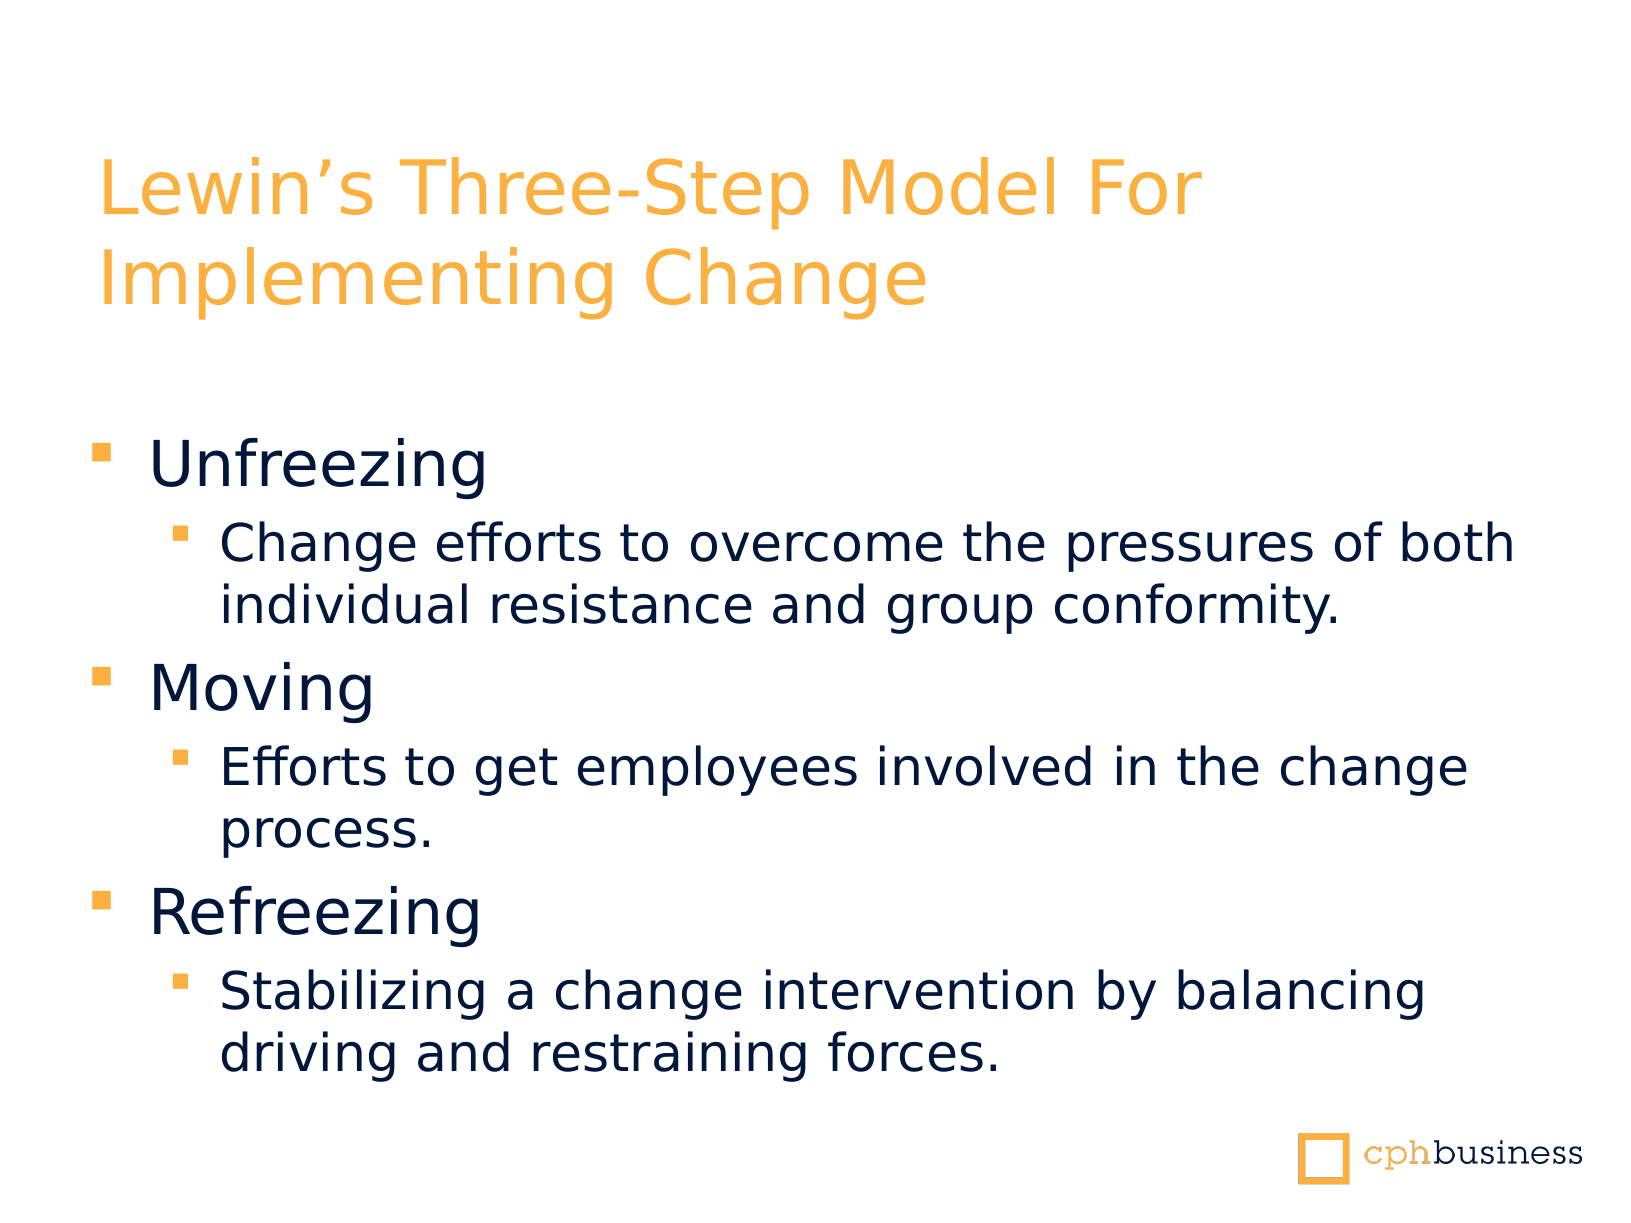

Lewin’s Three-Step Model For Implementing Change
Unfreezing
Change efforts to overcome the pressures of both individual resistance and group conformity.
Moving
Efforts to get employees involved in the change process.
Refreezing
Stabilizing a change intervention by balancing driving and restraining forces.